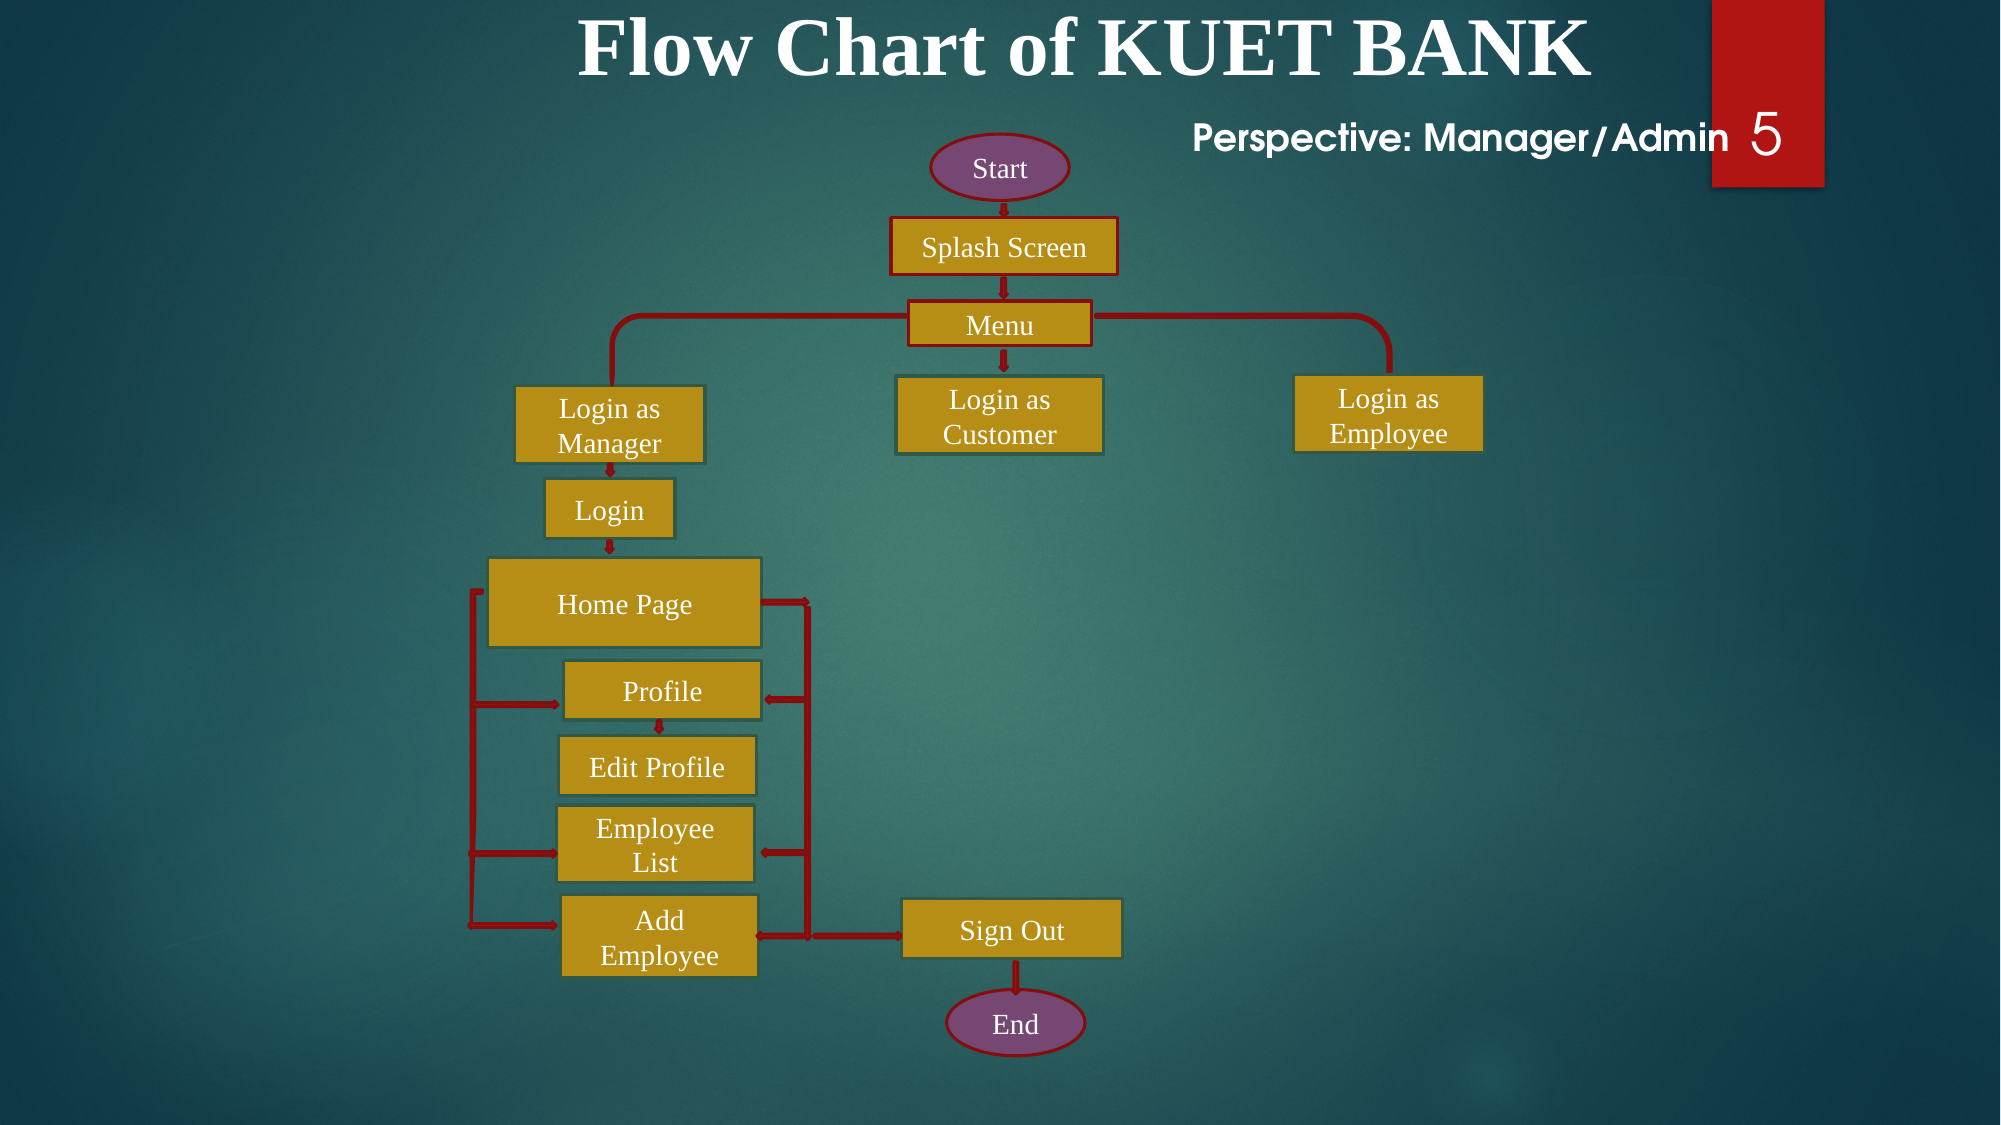

Flow Chart of KUET BANK

5
Perspective: Manager/Admin
Start

Splash Screen

Menu

Login as Employee
Login as Customer
Login as Manager

Login

Home Page

Profile

Edit Profile
Employee List

Add Employee
Sign Out

End